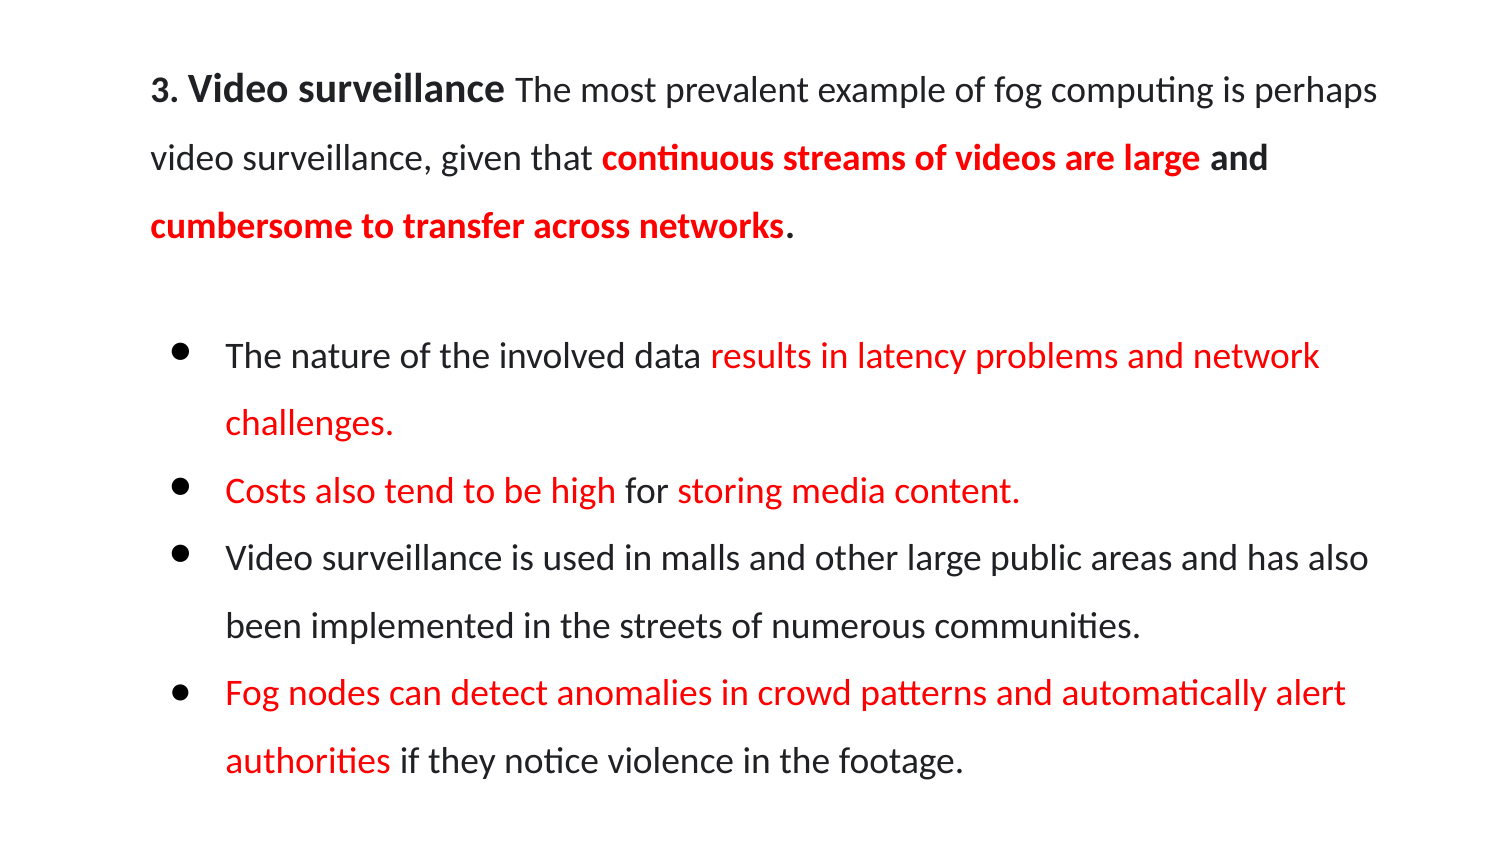

3. Video surveillance The most prevalent example of fog computing is perhaps video surveillance, given that continuous streams of videos are large and cumbersome to transfer across networks.
The nature of the involved data results in latency problems and network challenges.
Costs also tend to be high for storing media content.
Video surveillance is used in malls and other large public areas and has also been implemented in the streets of numerous communities.
Fog nodes can detect anomalies in crowd patterns and automatically alert authorities if they notice violence in the footage.